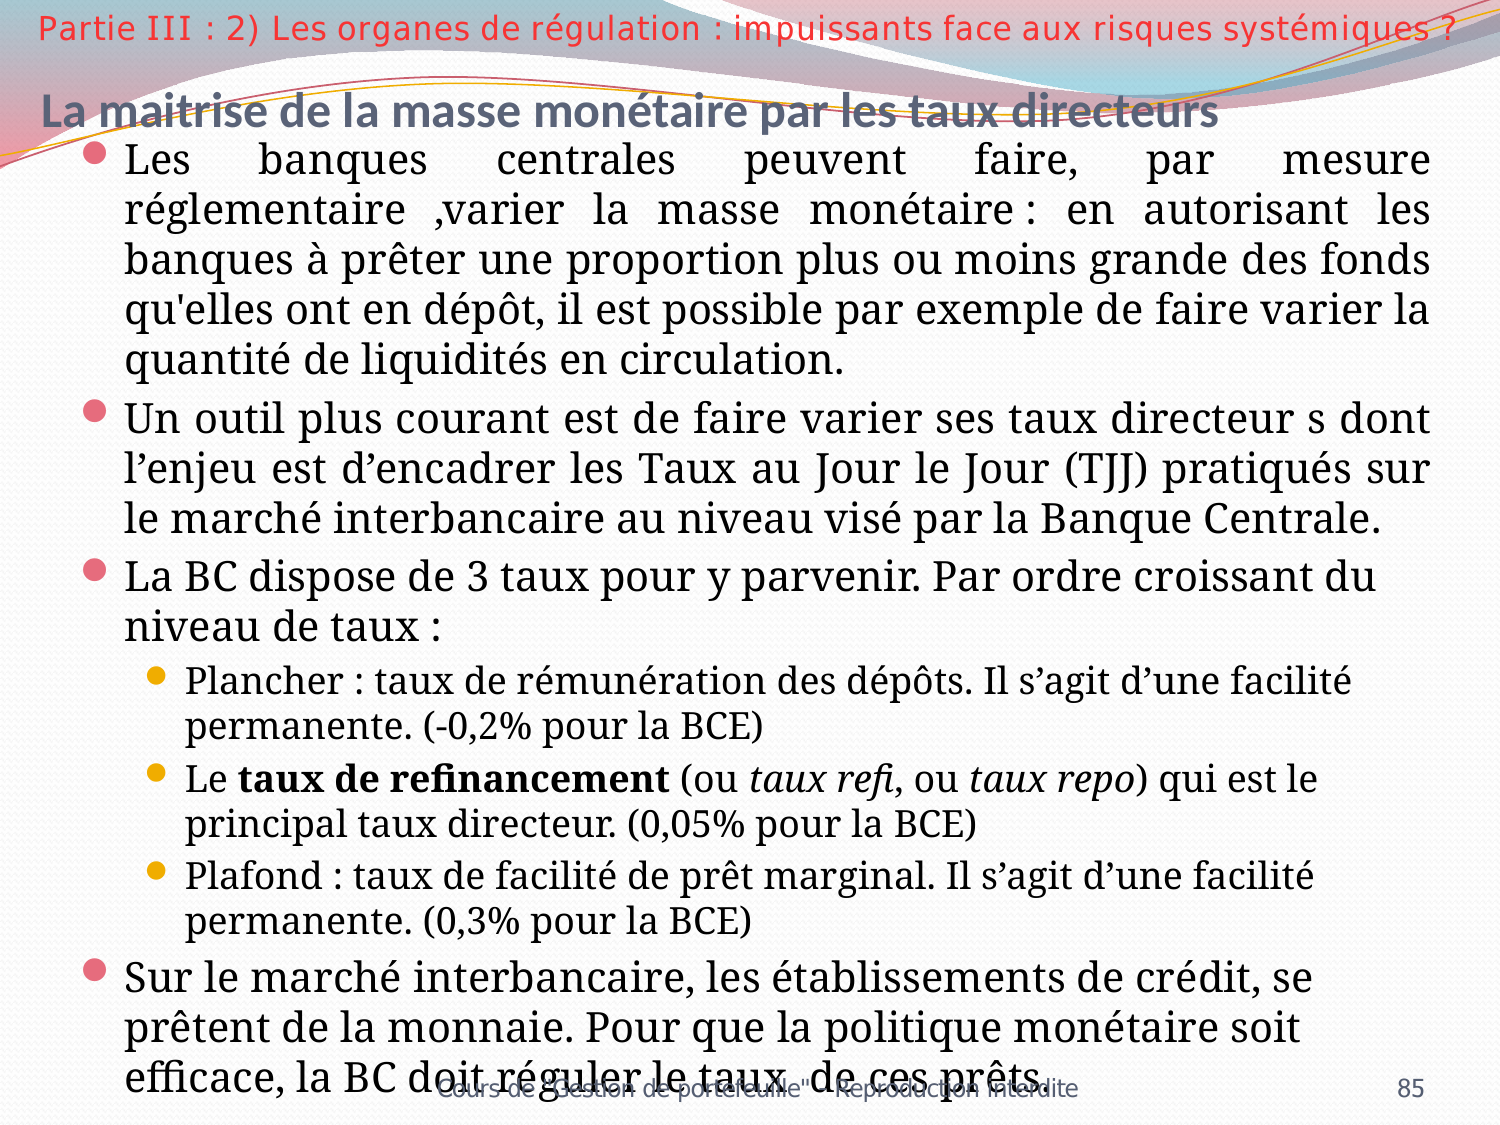

Partie III : 2) Les organes de régulation : impuissants face aux risques systémiques ?
# La maitrise de la masse monétaire par les taux directeurs
Les banques centrales peuvent faire, par mesure réglementaire ,varier la masse monétaire : en autorisant les banques à prêter une proportion plus ou moins grande des fonds qu'elles ont en dépôt, il est possible par exemple de faire varier la quantité de liquidités en circulation.
Un outil plus courant est de faire varier ses taux directeur s dont l’enjeu est d’encadrer les Taux au Jour le Jour (TJJ) pratiqués sur le marché interbancaire au niveau visé par la Banque Centrale.
La BC dispose de 3 taux pour y parvenir. Par ordre croissant du niveau de taux :
Plancher : taux de rémunération des dépôts. Il s’agit d’une facilité permanente. (-0,2% pour la BCE)
Le taux de refinancement (ou taux refi, ou taux repo) qui est le principal taux directeur. (0,05% pour la BCE)
Plafond : taux de facilité de prêt marginal. Il s’agit d’une facilité permanente. (0,3% pour la BCE)
Sur le marché interbancaire, les établissements de crédit, se prêtent de la monnaie. Pour que la politique monétaire soit efficace, la BC doit réguler le taux  de ces prêts.

Cours de "Gestion de portefeuille" - Reproduction interdite
85